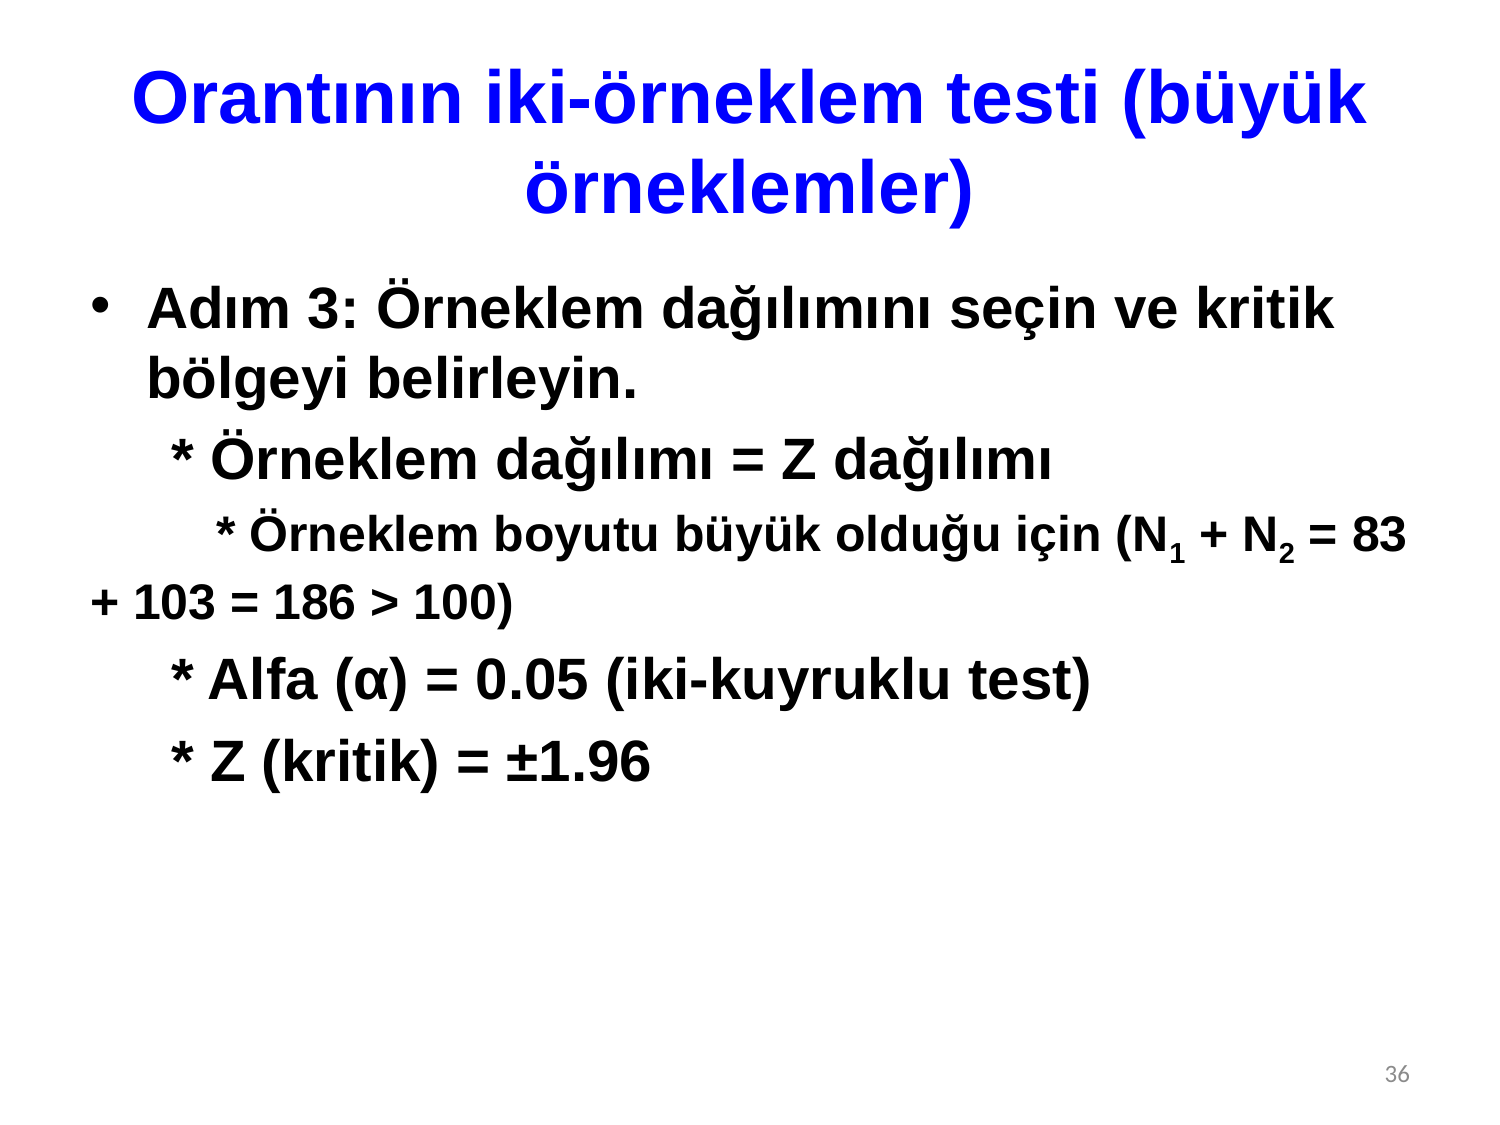

# Orantının iki-örneklem testi (büyük örneklemler)
Adım 3: Örneklem dağılımını seçin ve kritik bölgeyi belirleyin.
     * Örneklem dağılımı = Z dağılımı
         * Örneklem boyutu büyük olduğu için (N1 + N2 = 83 + 103 = 186 > 100)
     * Alfa (α) = 0.05 (iki-kuyruklu test)
     * Z (kritik) = ±1.96
36